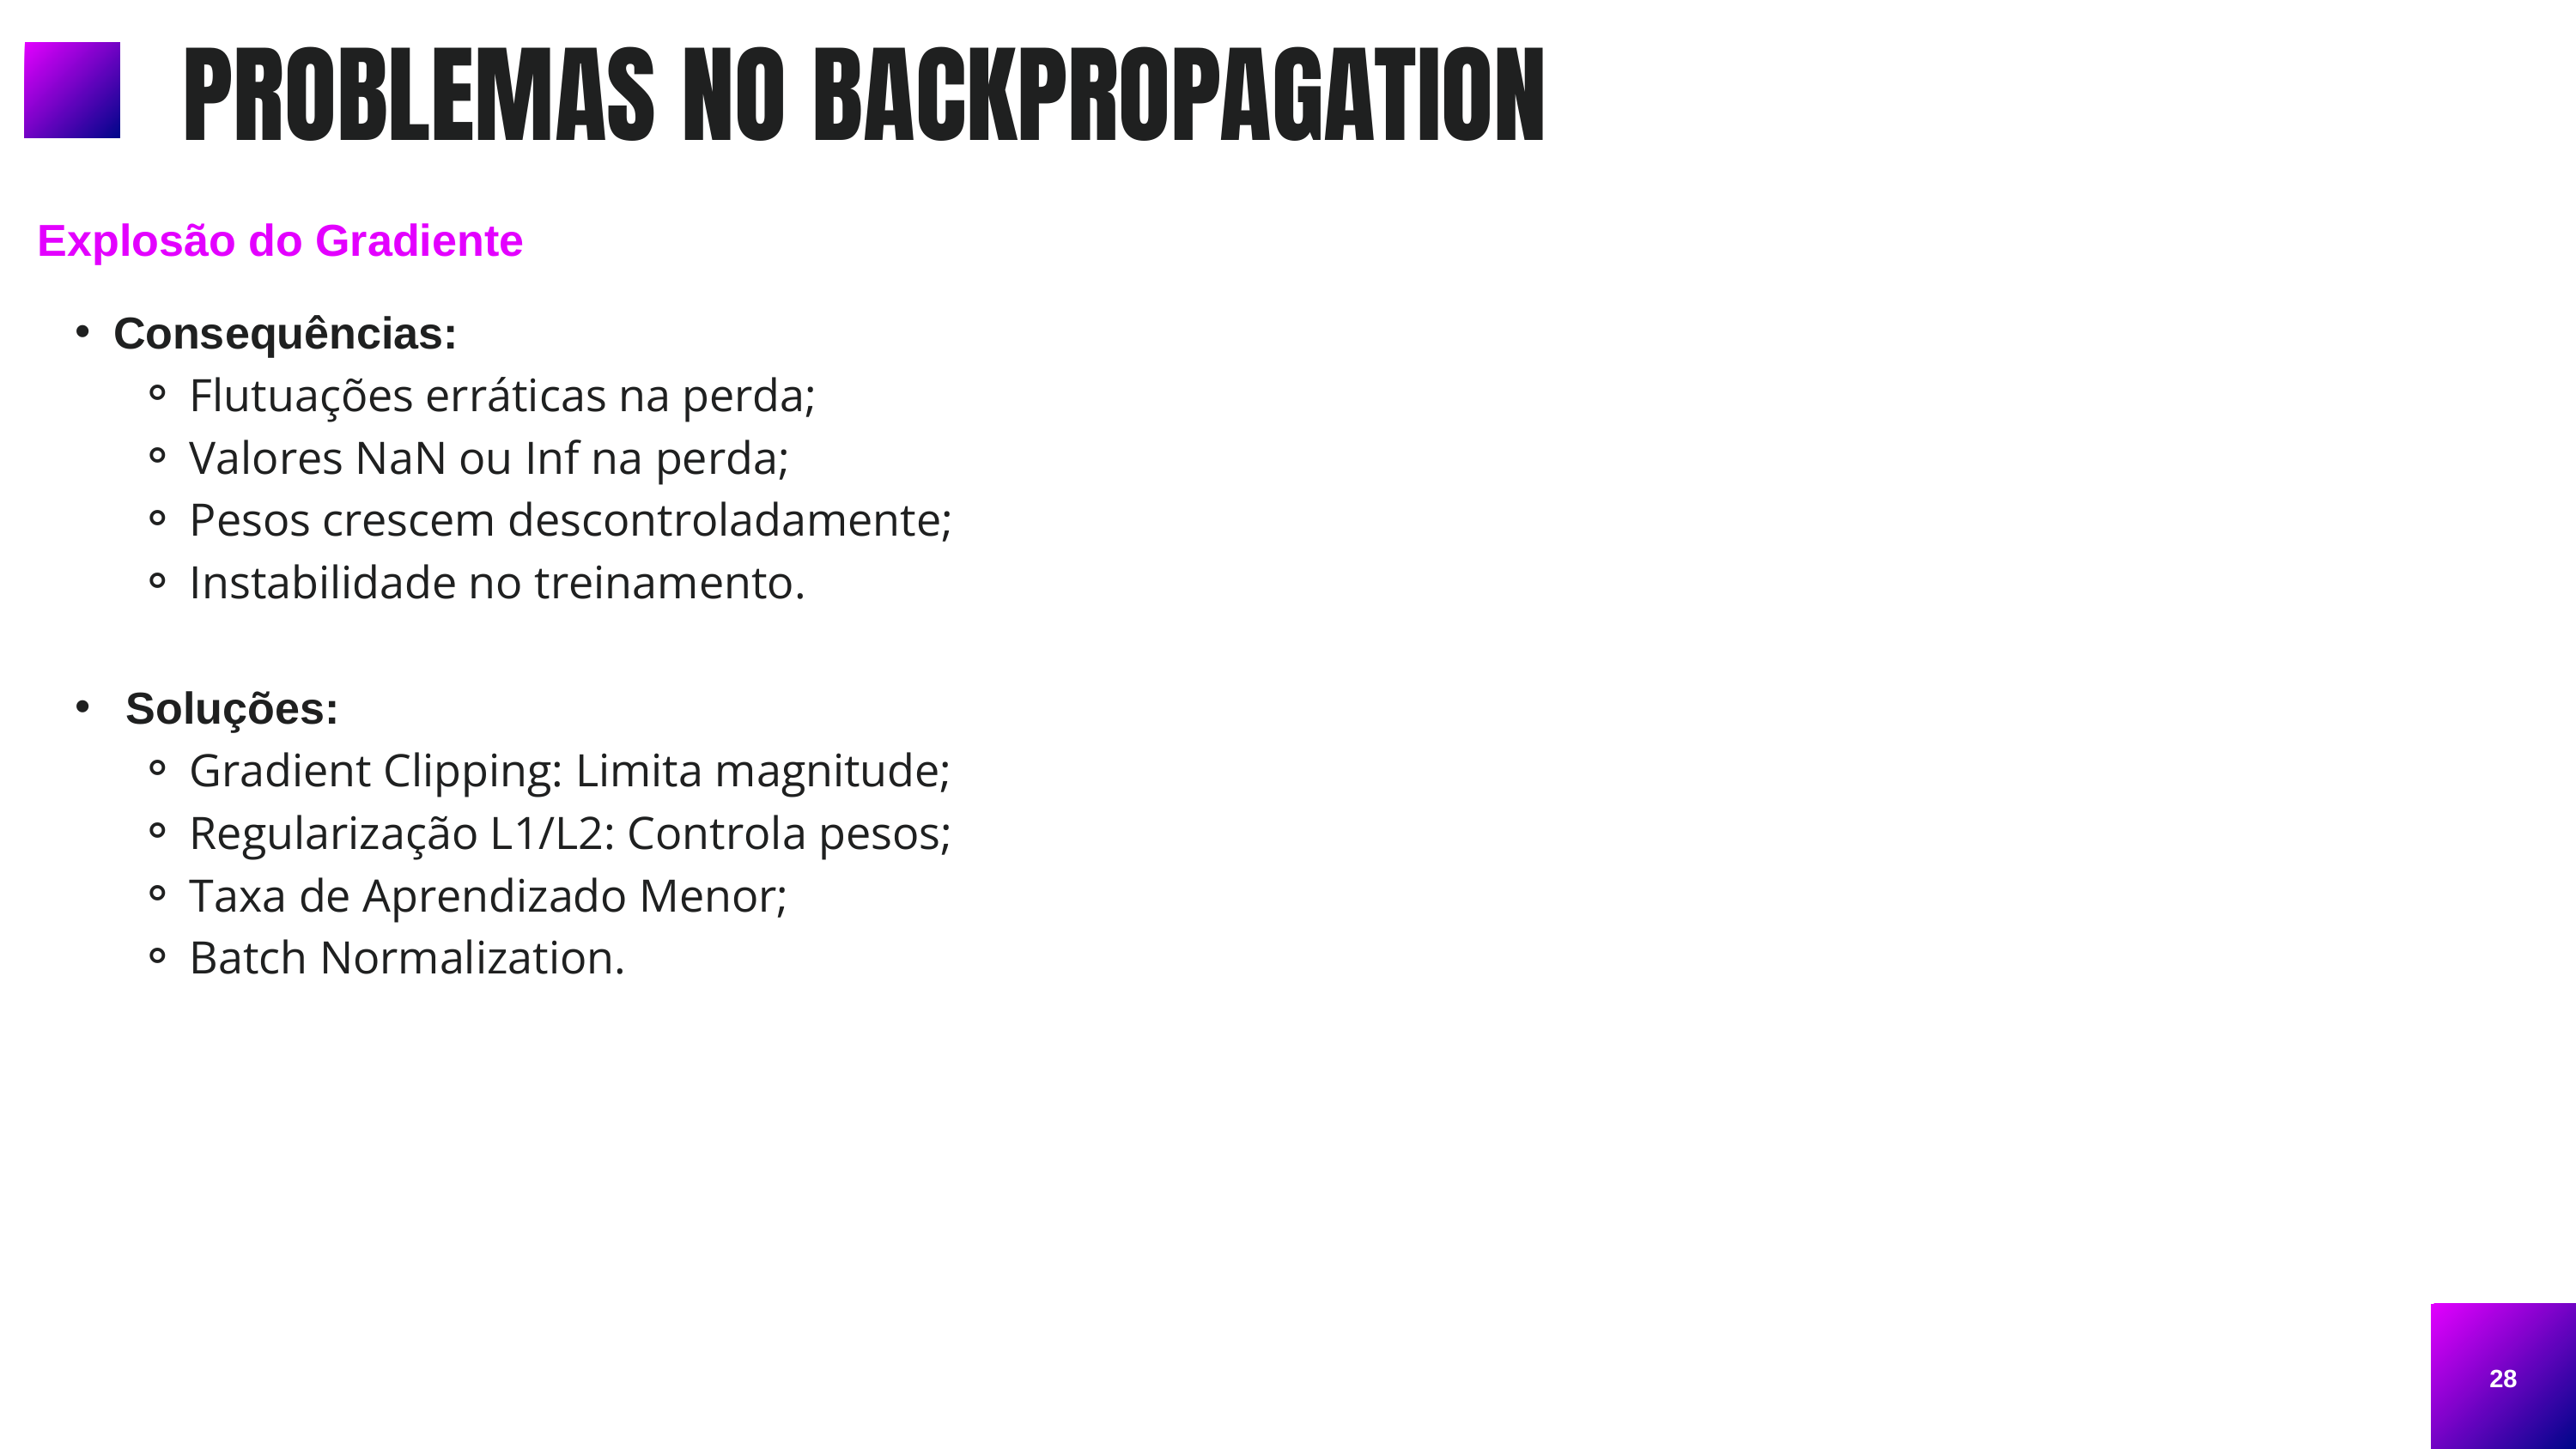

PROBLEMAS NO BACKPROPAGATION

Explosão do Gradiente
Consequências:
Flutuações erráticas na perda;
Valores NaN ou Inf na perda;
Pesos crescem descontroladamente;
Instabilidade no treinamento.

 Soluções:
Gradient Clipping: Limita magnitude;
Regularização L1/L2: Controla pesos;
Taxa de Aprendizado Menor;
Batch Normalization.

28